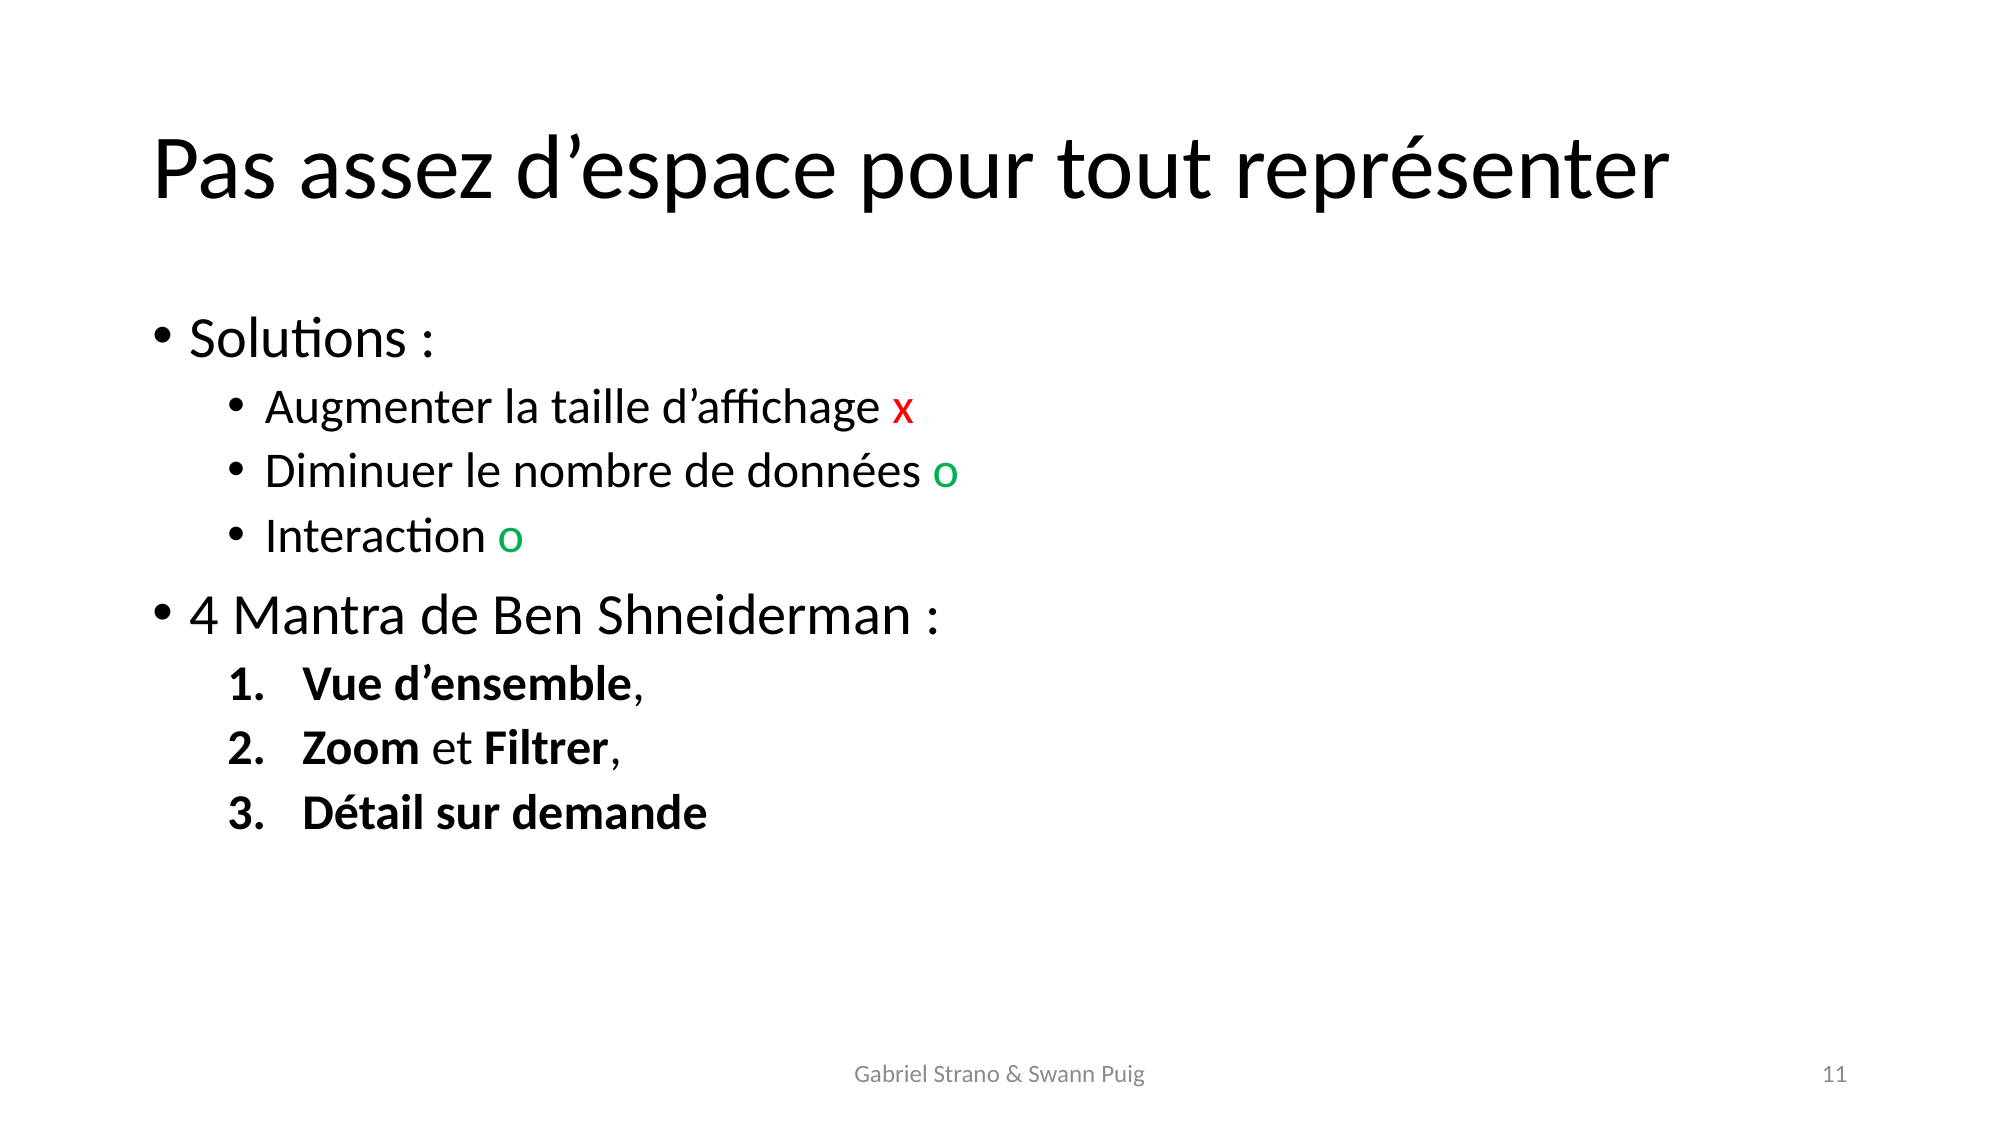

# Pas assez d’espace pour tout représenter
Solutions :
Augmenter la taille d’affichage x
Diminuer le nombre de données o
Interaction o
4 Mantra de Ben Shneiderman :
Vue d’ensemble,
Zoom et Filtrer,
Détail sur demande
Gabriel Strano & Swann Puig
11